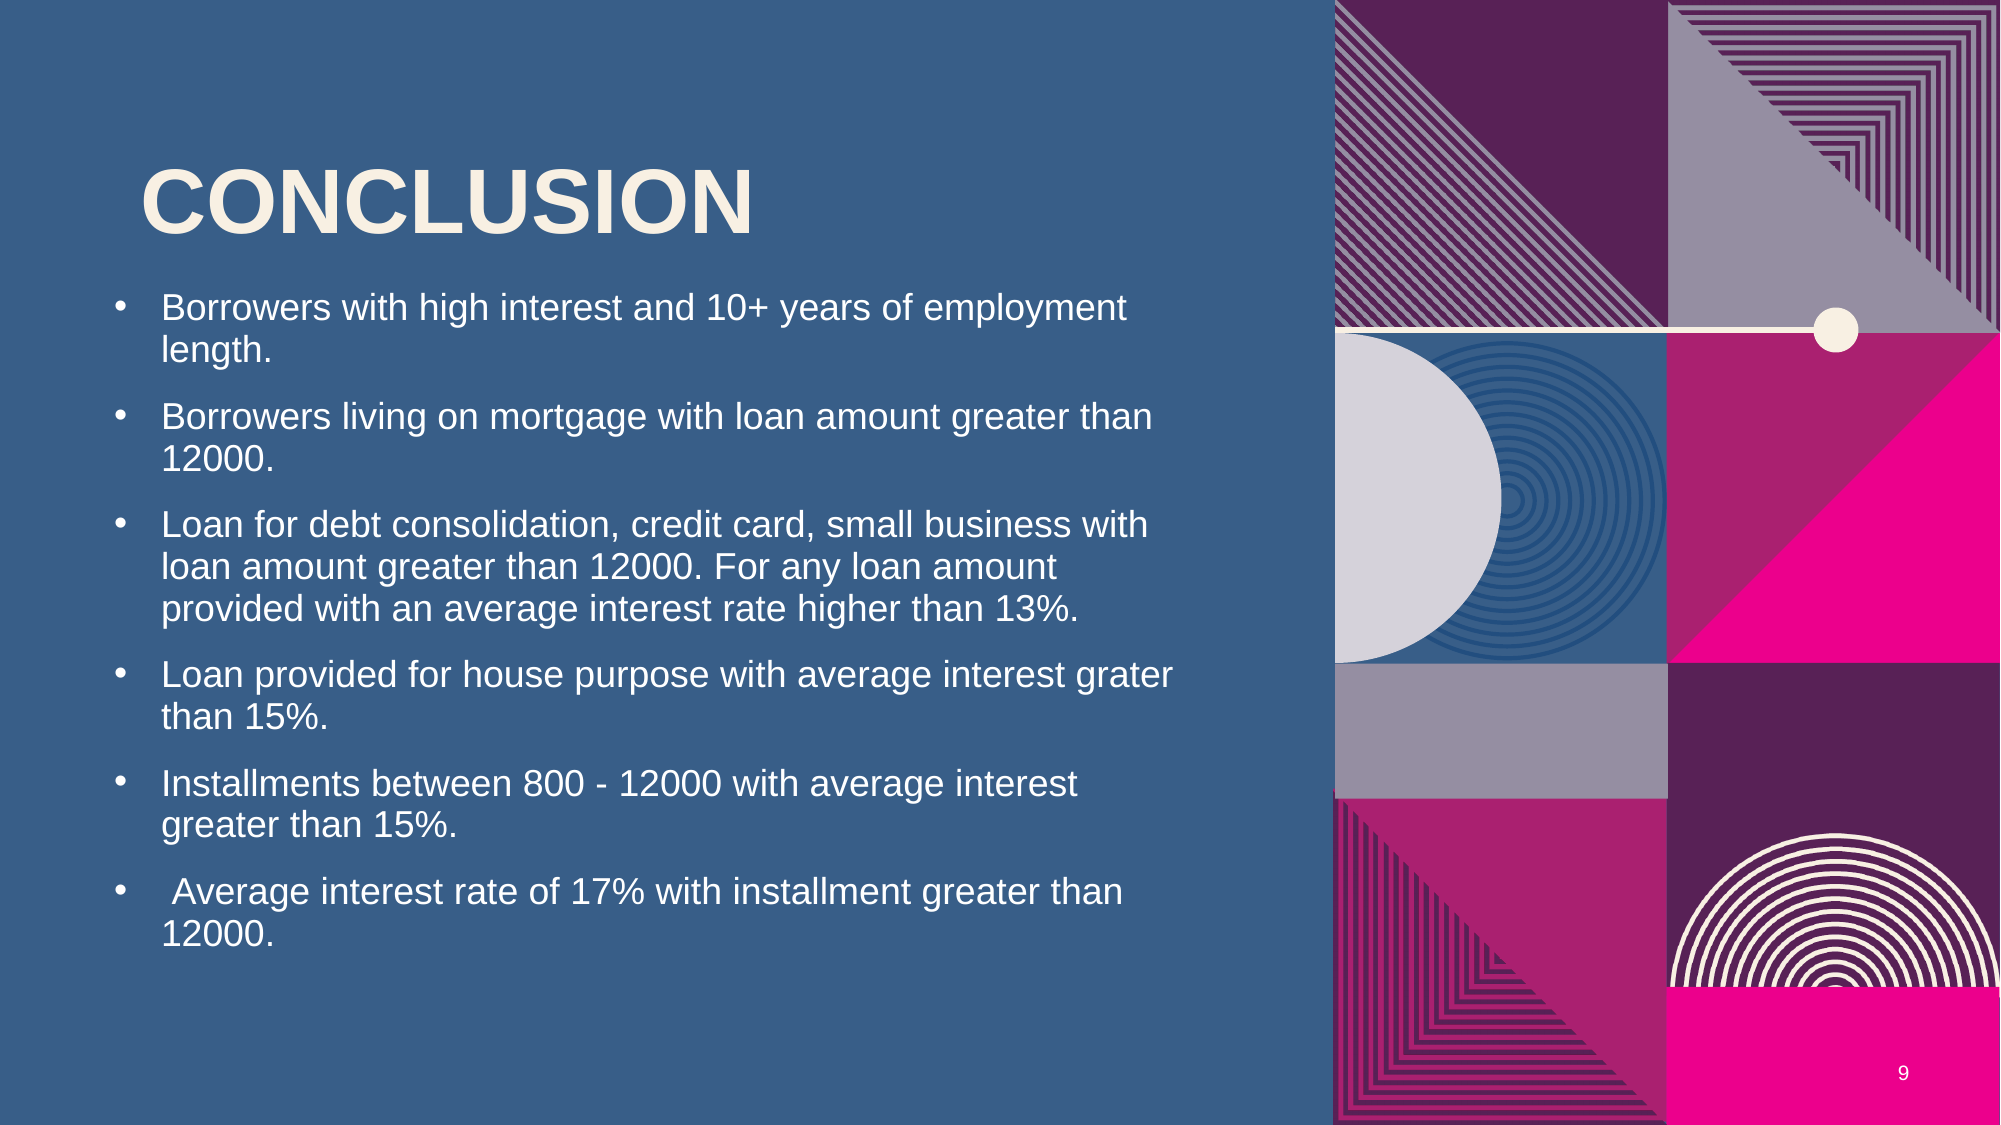

# CONCLUSION
Borrowers with high interest and 10+ years of employment length.
Borrowers living on mortgage with loan amount greater than 12000.
Loan for debt consolidation, credit card, small business with loan amount greater than 12000. For any loan amount provided with an average interest rate higher than 13%.
Loan provided for house purpose with average interest grater than 15%.
Installments between 800 - 12000 with average interest greater than 15%.
 Average interest rate of 17% with installment greater than 12000.
9